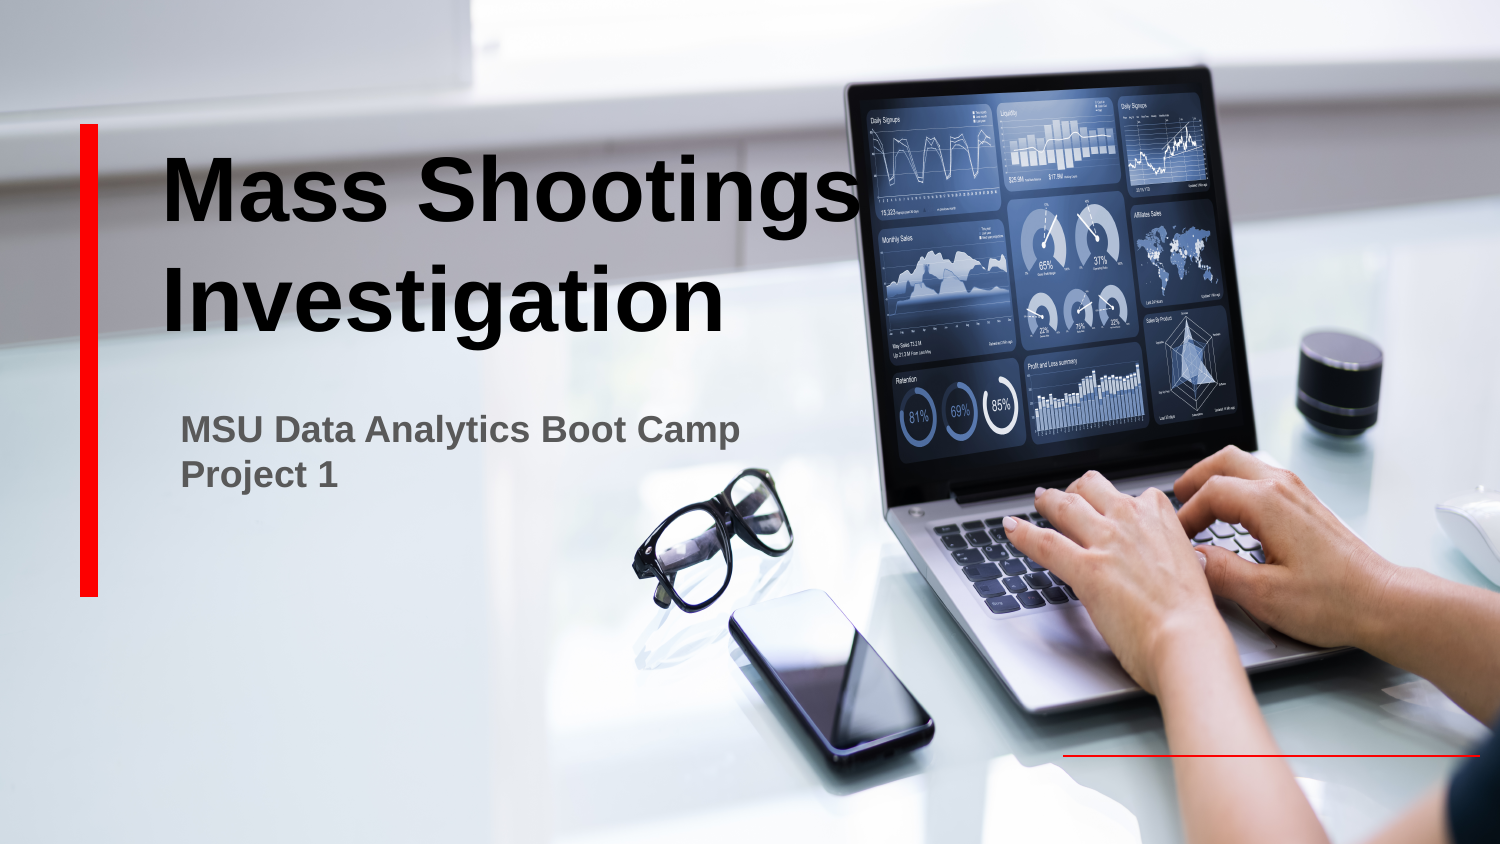

# Mass Shootings Investigation
MSU Data Analytics Boot Camp
Project 1